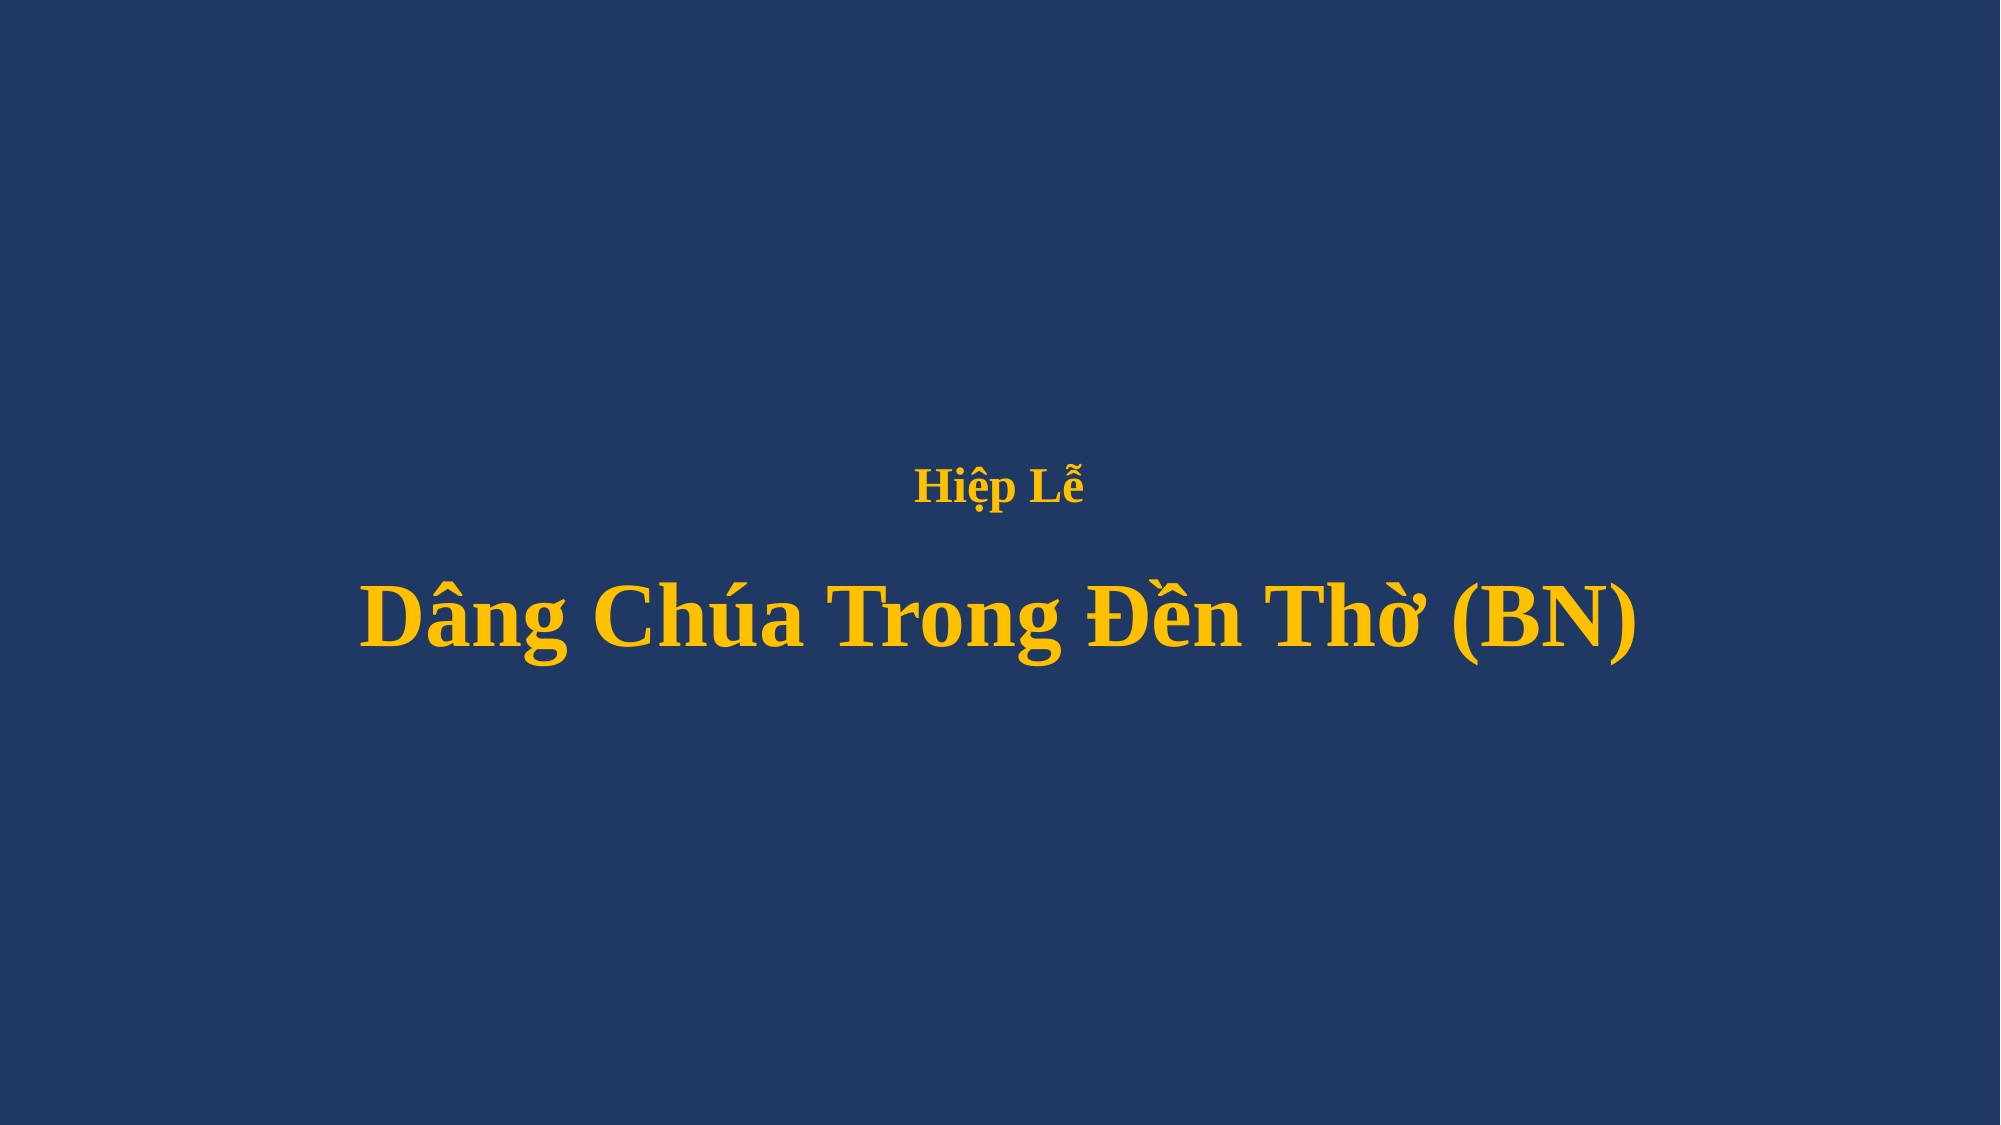

# Hiệp Lễ Dâng Chúa Trong Đền Thờ (BN)